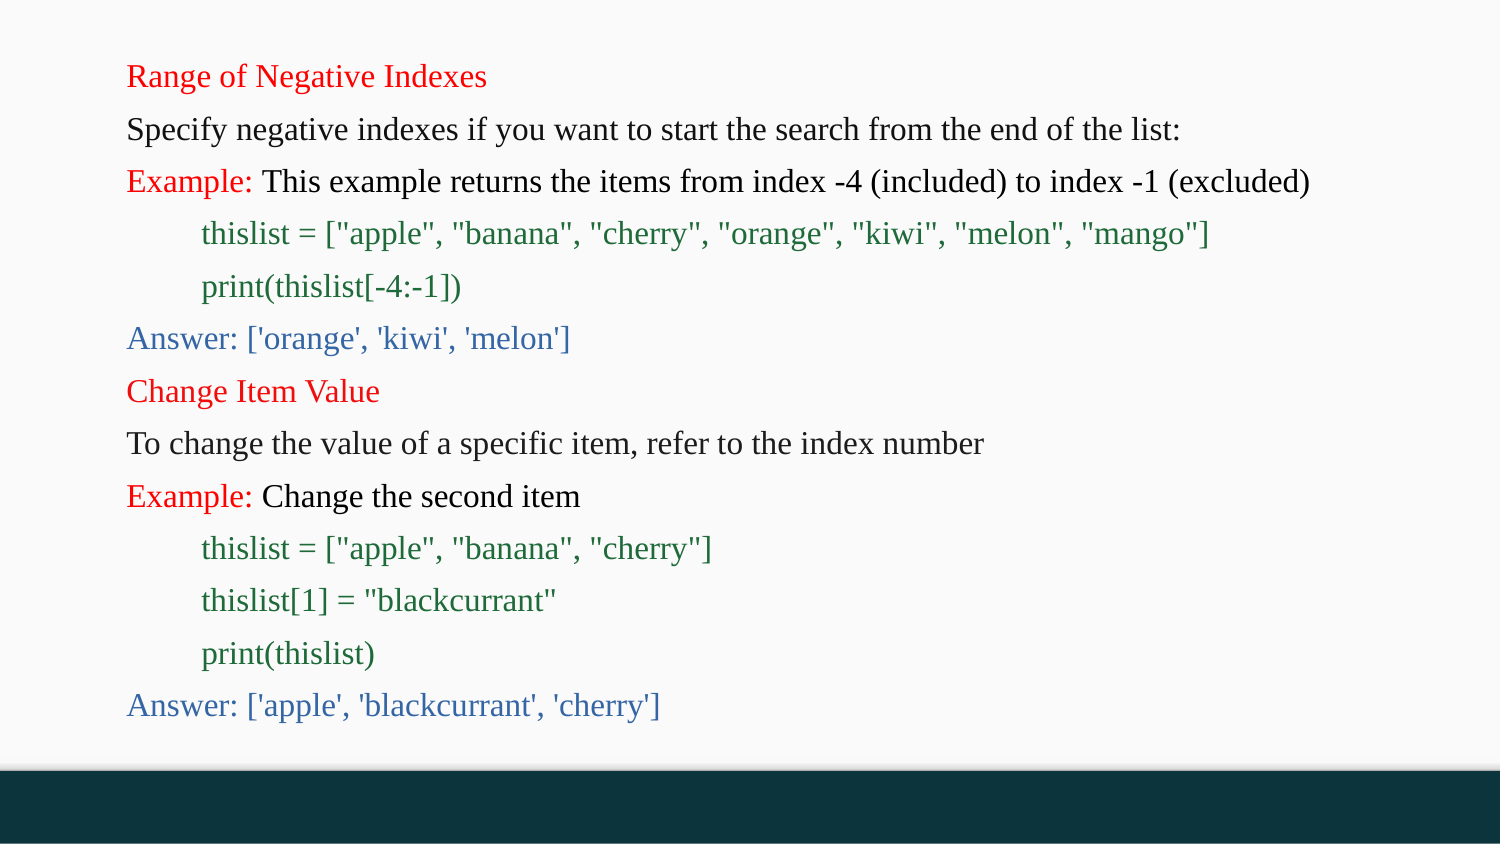

Range of Negative Indexes
Specify negative indexes if you want to start the search from the end of the list:
Example: This example returns the items from index -4 (included) to index -1 (excluded)
thislist = ["apple", "banana", "cherry", "orange", "kiwi", "melon", "mango"]
print(thislist[-4:-1])
Answer: ['orange', 'kiwi', 'melon']
Change Item Value
To change the value of a specific item, refer to the index number
Example: Change the second item
thislist = ["apple", "banana", "cherry"]
thislist[1] = "blackcurrant"
print(thislist)
Answer: ['apple', 'blackcurrant', 'cherry']